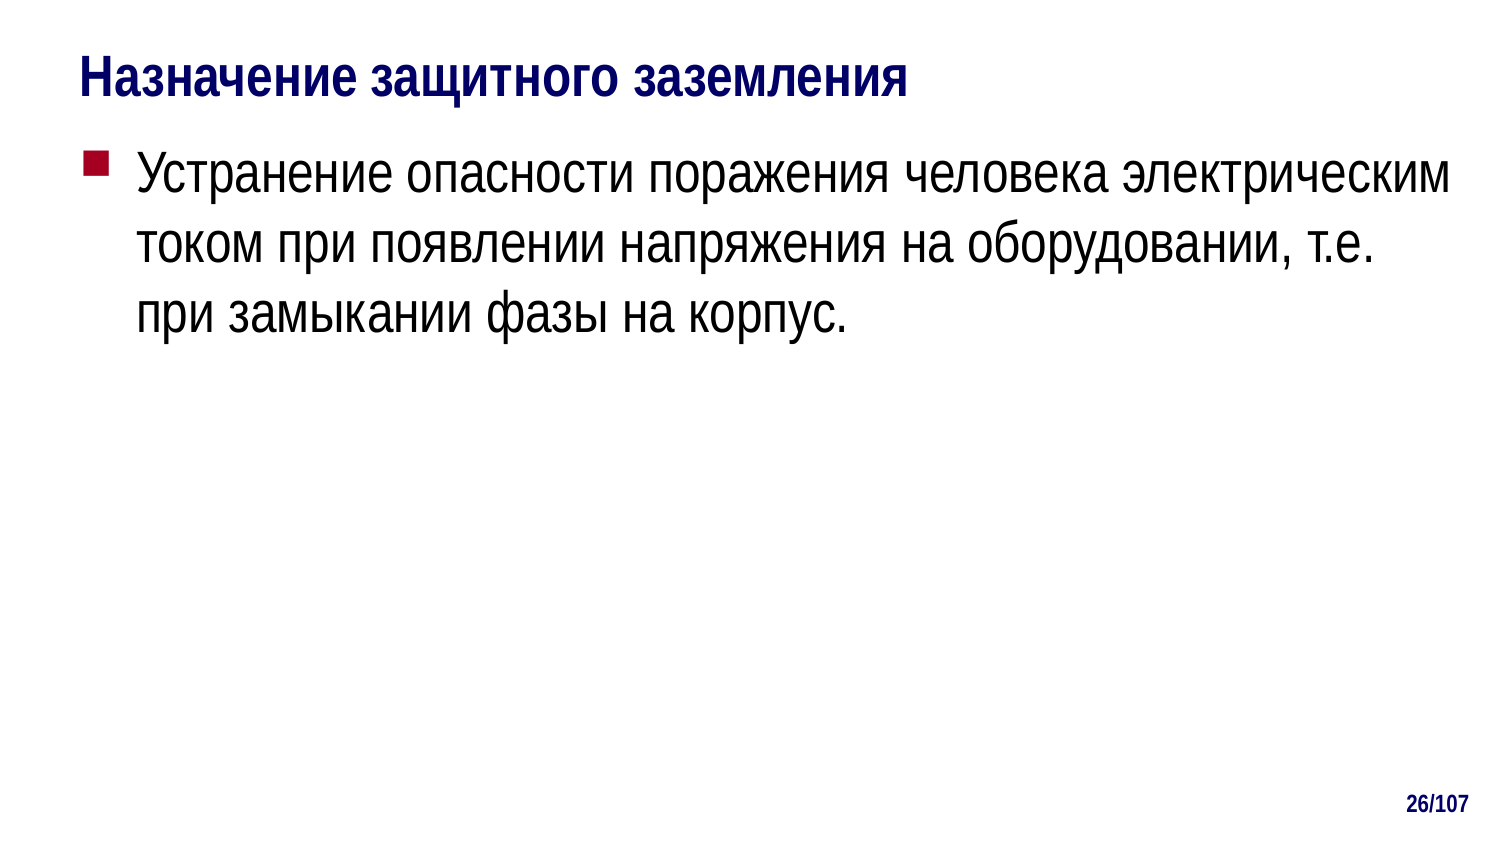

# Назначение защитного заземления
Устранение опасности поражения человека электрическим током при появлении напряжения на оборудовании, т.е. при замыкании фазы на корпус.